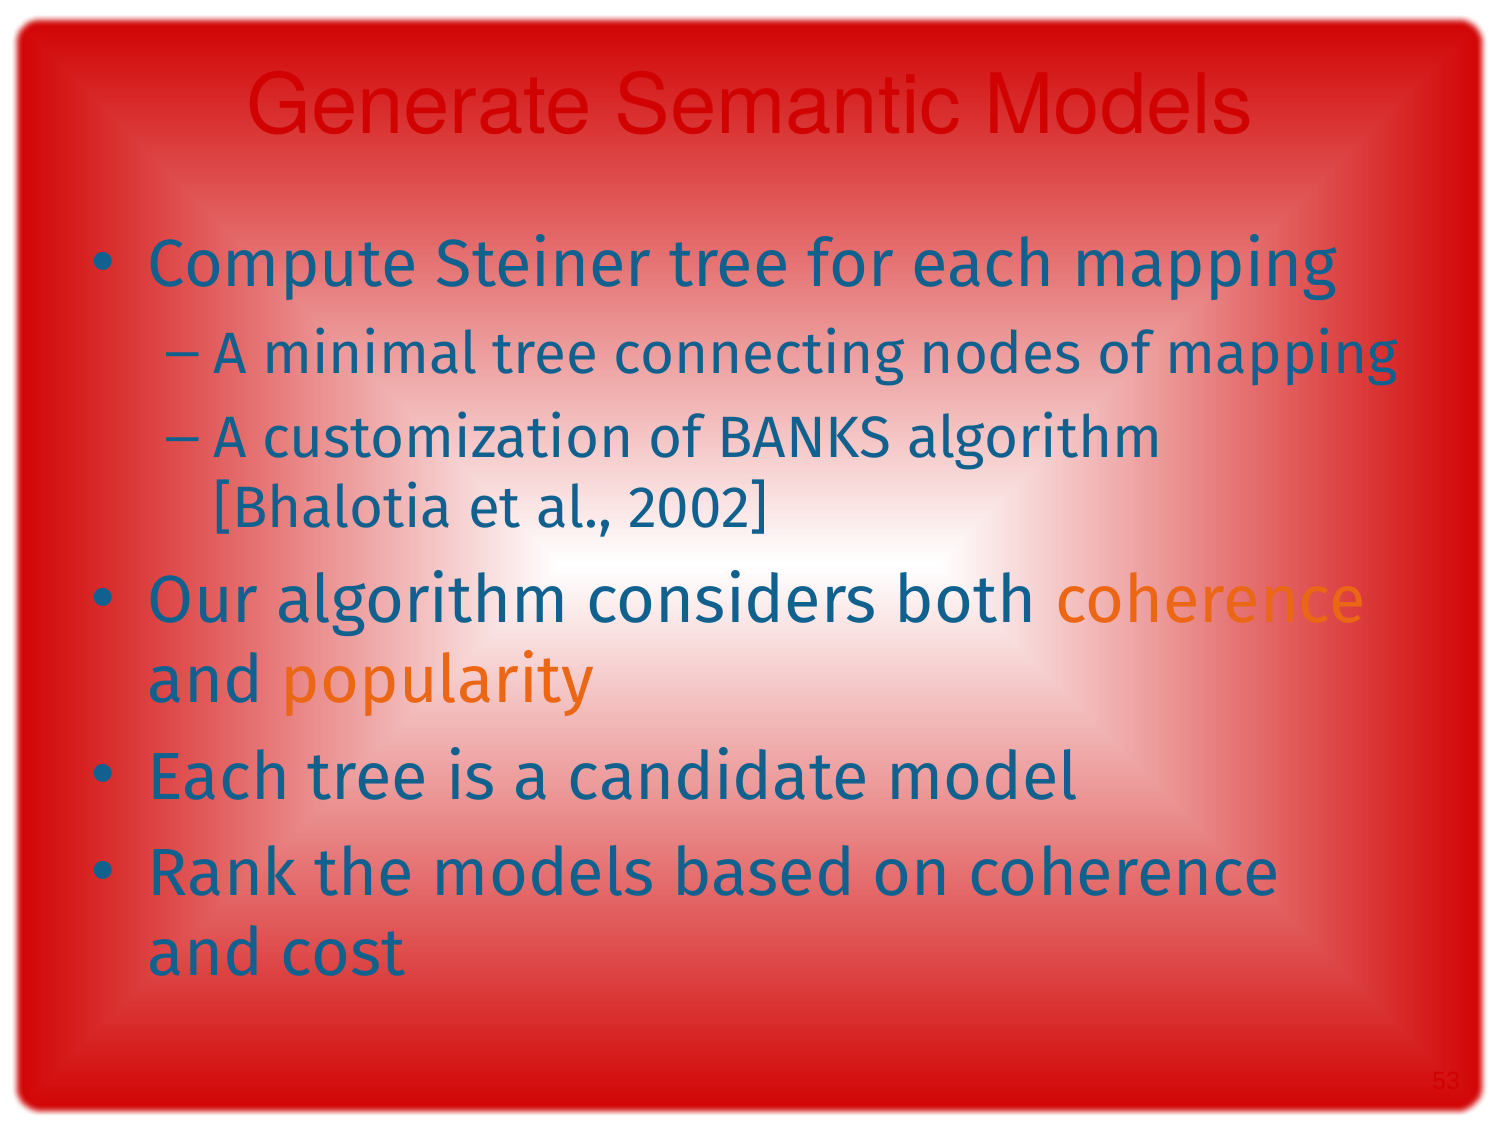

# Generate Semantic Models
Compute Steiner tree for each mapping
A minimal tree connecting nodes of mapping
A customization of BANKS algorithm [Bhalotia et al., 2002]
Our algorithm considers both coherence and popularity
Each tree is a candidate model
Rank the models based on coherence and cost

53